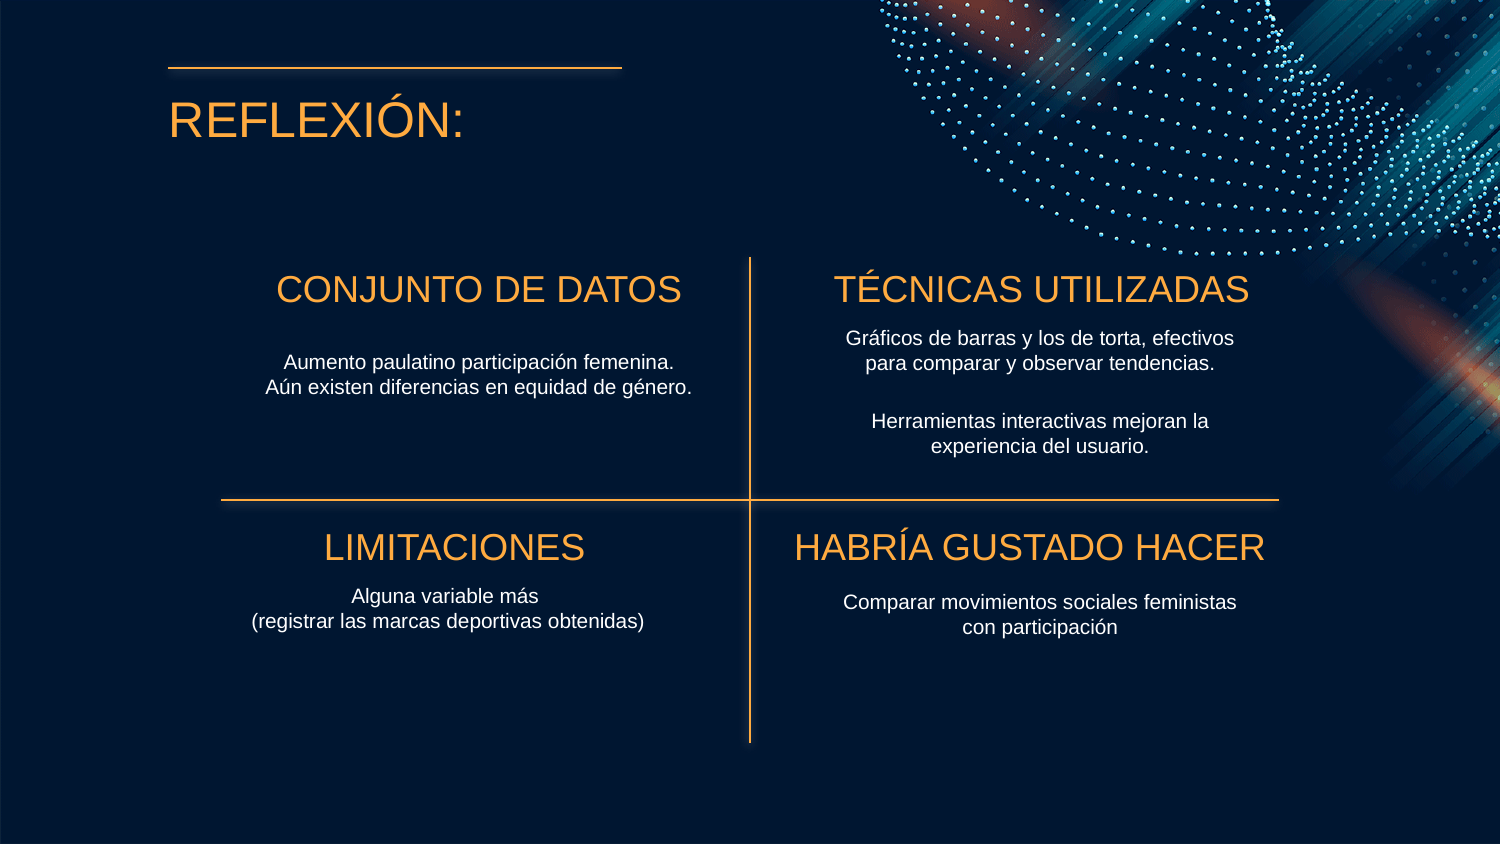

# REFLEXIÓN:
TÉCNICAS UTILIZADAS
CONJUNTO DE DATOS
Gráficos de barras y los de torta, efectivos para comparar y observar tendencias.
Herramientas interactivas mejoran la experiencia del usuario.
Aumento paulatino participación femenina.
Aún existen diferencias en equidad de género.
LIMITACIONES
HABRÍA GUSTADO HACER
Alguna variable más
(registrar las marcas deportivas obtenidas)
Comparar movimientos sociales feministas con participación